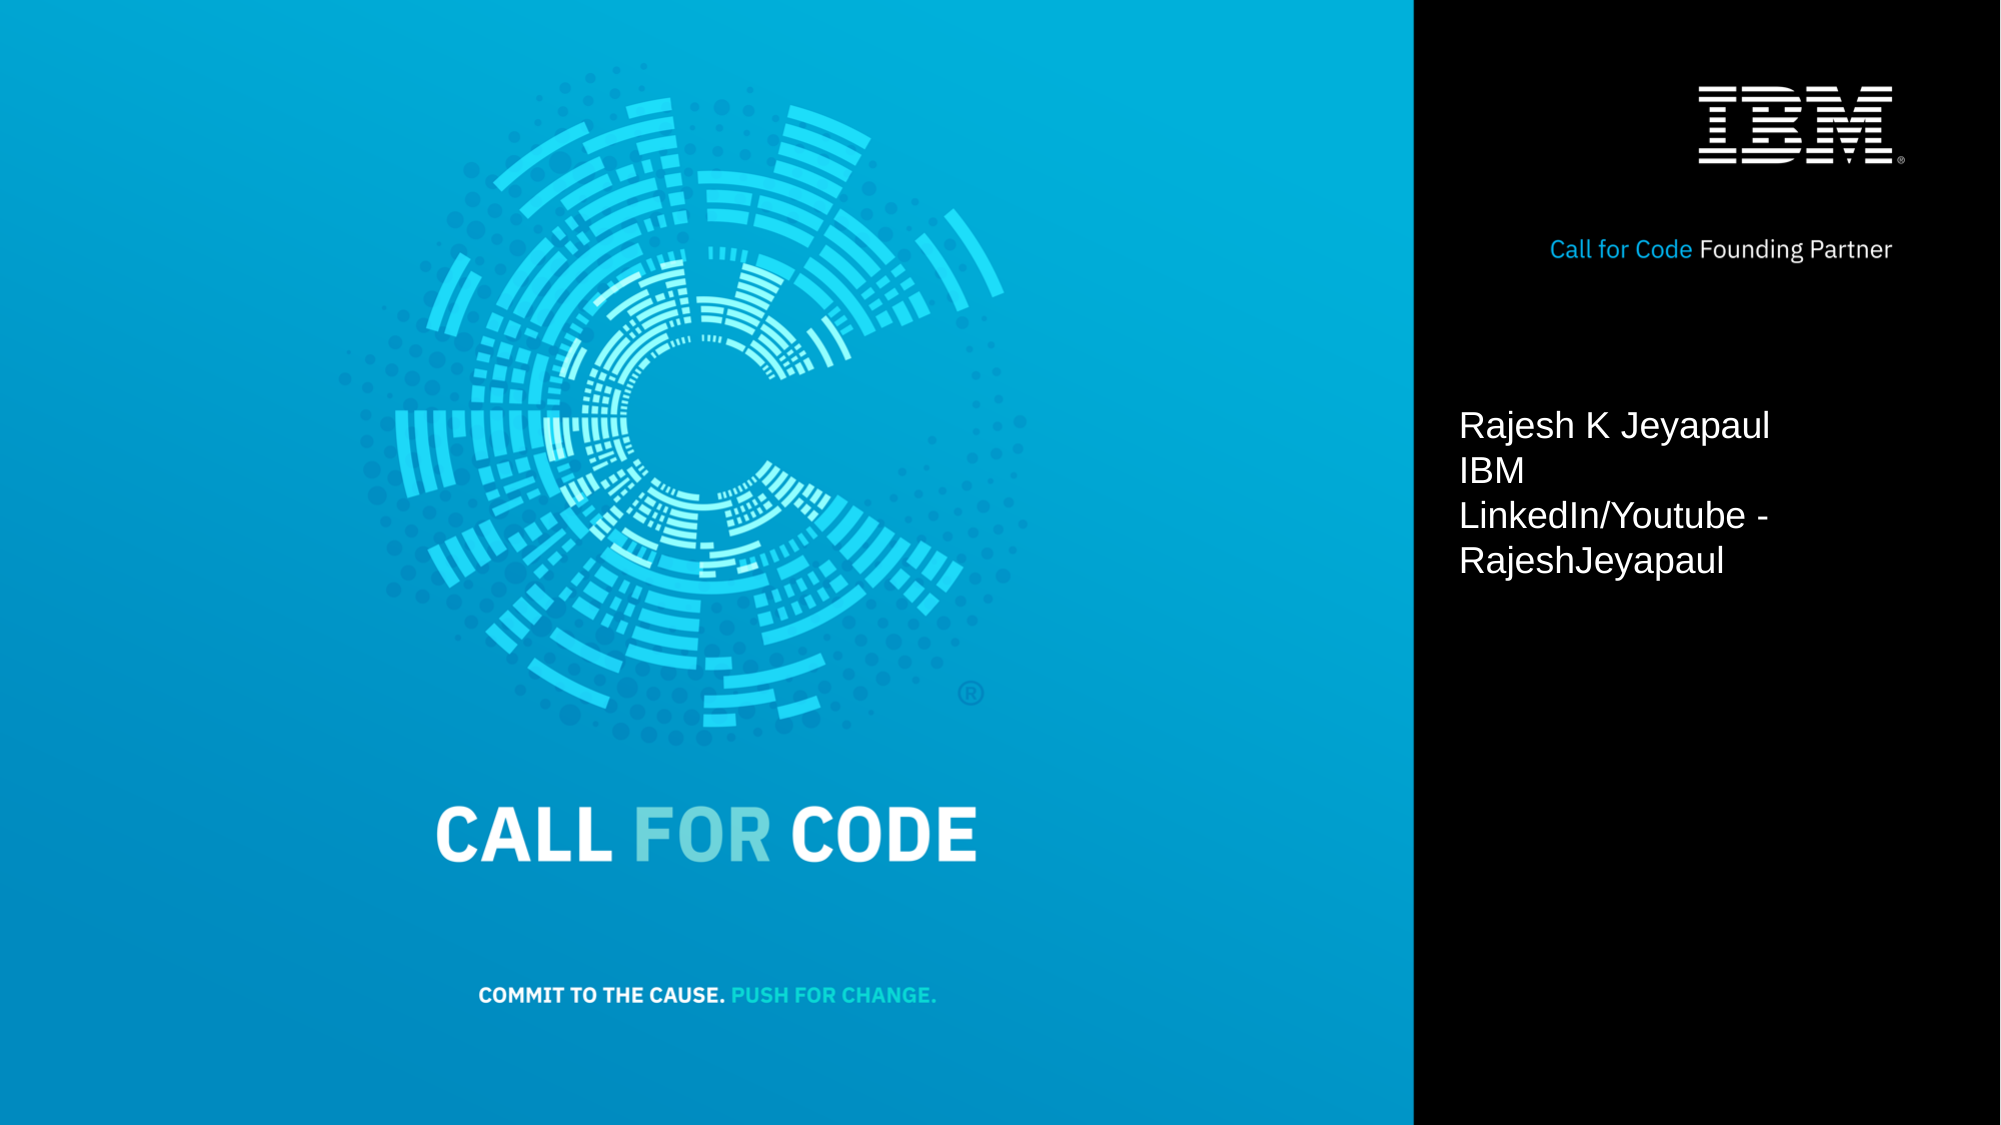

Rajesh K Jeyapaul
IBM
LinkedIn/Youtube - RajeshJeyapaul
1